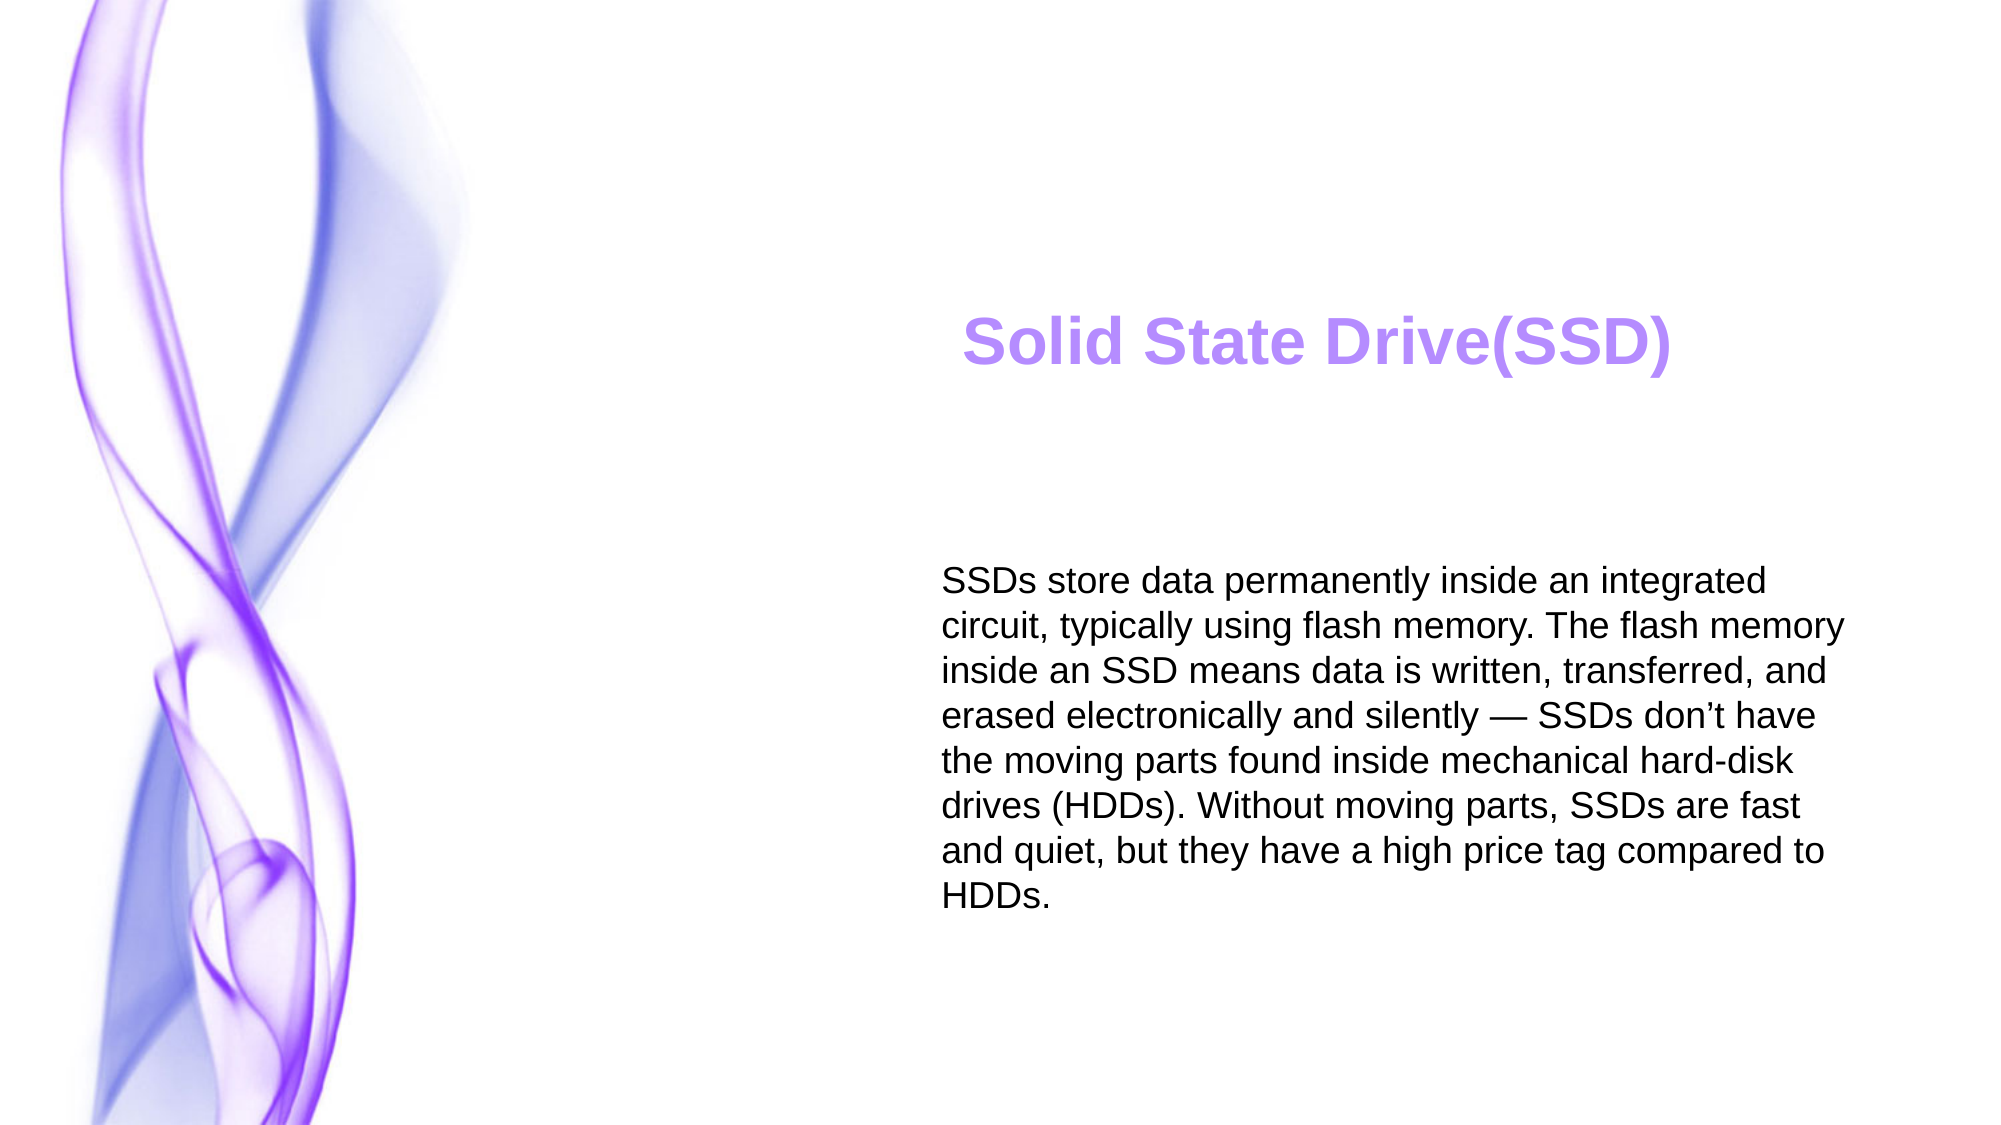

Solid State Drive(SSD)
SSDs store data permanently inside an integrated circuit, typically using flash memory. The flash memory inside an SSD means data is written, transferred, and erased electronically and silently — SSDs don’t have the moving parts found inside mechanical hard-disk drives (HDDs). Without moving parts, SSDs are fast and quiet, but they have a high price tag compared to HDDs.